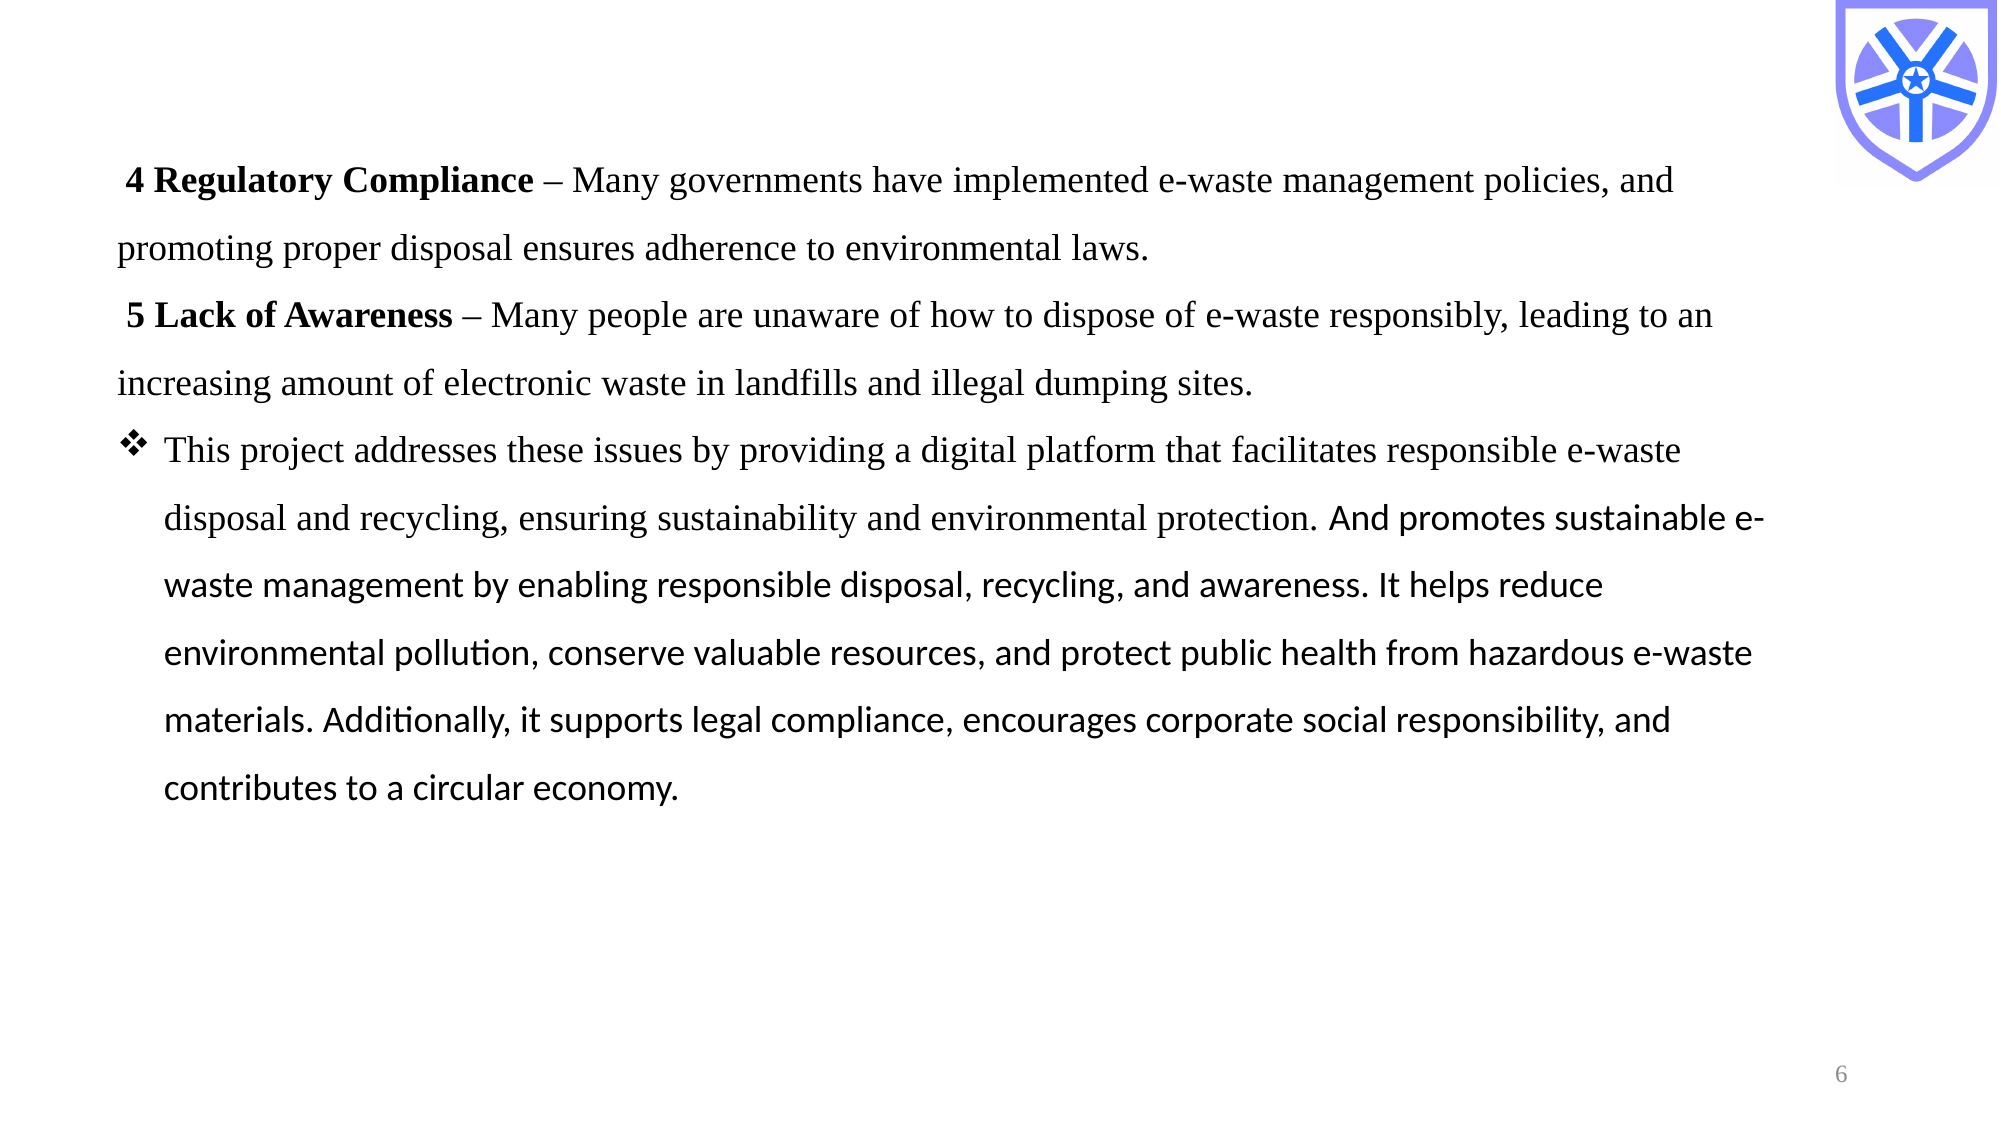

4 Regulatory Compliance – Many governments have implemented e-waste management policies, and promoting proper disposal ensures adherence to environmental laws.
 5 Lack of Awareness – Many people are unaware of how to dispose of e-waste responsibly, leading to an increasing amount of electronic waste in landfills and illegal dumping sites.
This project addresses these issues by providing a digital platform that facilitates responsible e-waste disposal and recycling, ensuring sustainability and environmental protection. And promotes sustainable e-waste management by enabling responsible disposal, recycling, and awareness. It helps reduce environmental pollution, conserve valuable resources, and protect public health from hazardous e-waste materials. Additionally, it supports legal compliance, encourages corporate social responsibility, and contributes to a circular economy.

6